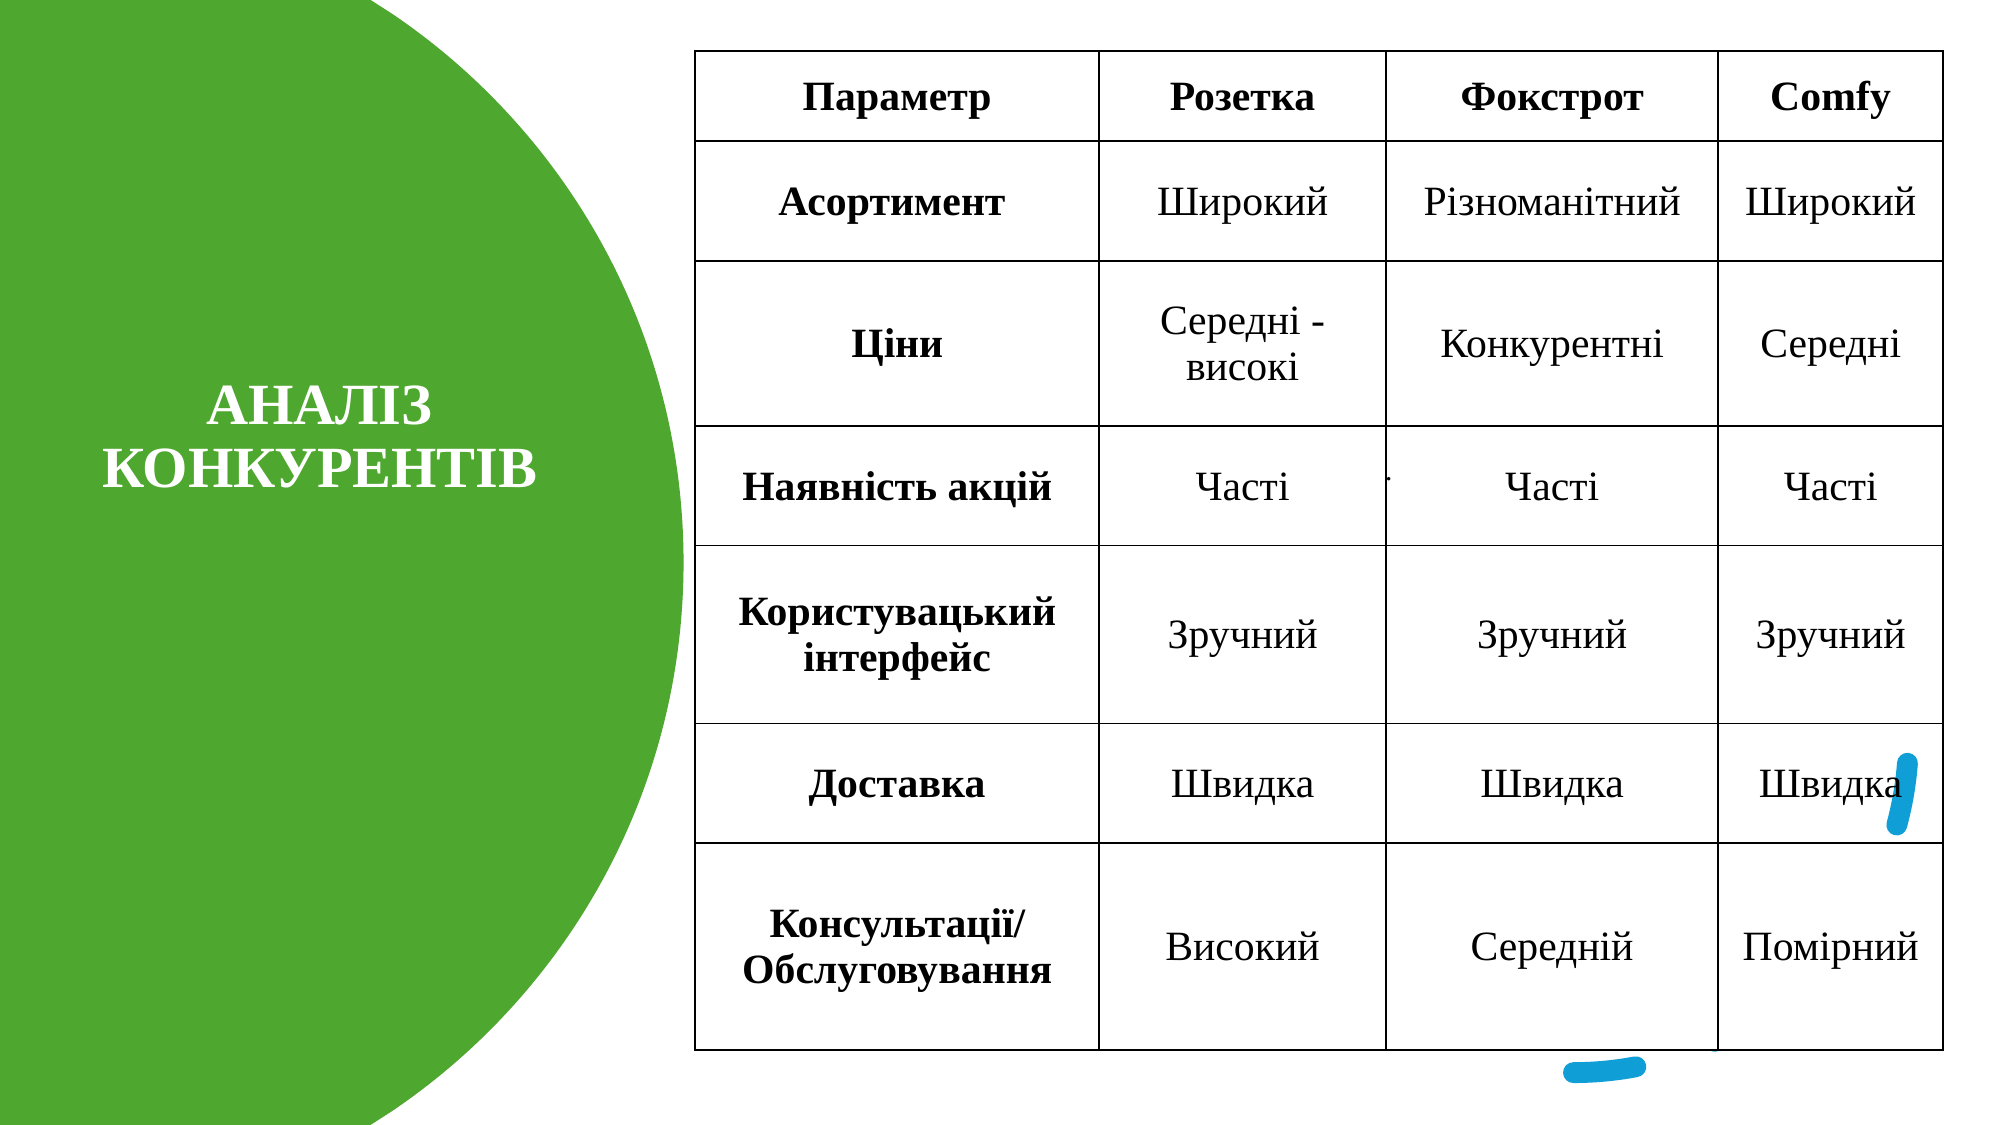

| Параметр | Розетка | Фокстрот | Comfy |
| --- | --- | --- | --- |
| Асортимент | Широкий | Різноманітний | Широкий |
| Ціни | Середні - високі | Конкурентні | Середні |
| Наявність акцій | Часті | Часті | Часті |
| Користувацький інтерфейс | Зручний | Зручний | Зручний |
| Доставка | Швидка | Швидка | Швидка |
| Консультації/Обслуговування | Високий | Середній | Помірний |

.

.

АНАЛІЗ КОНКУРЕНТІВ

4